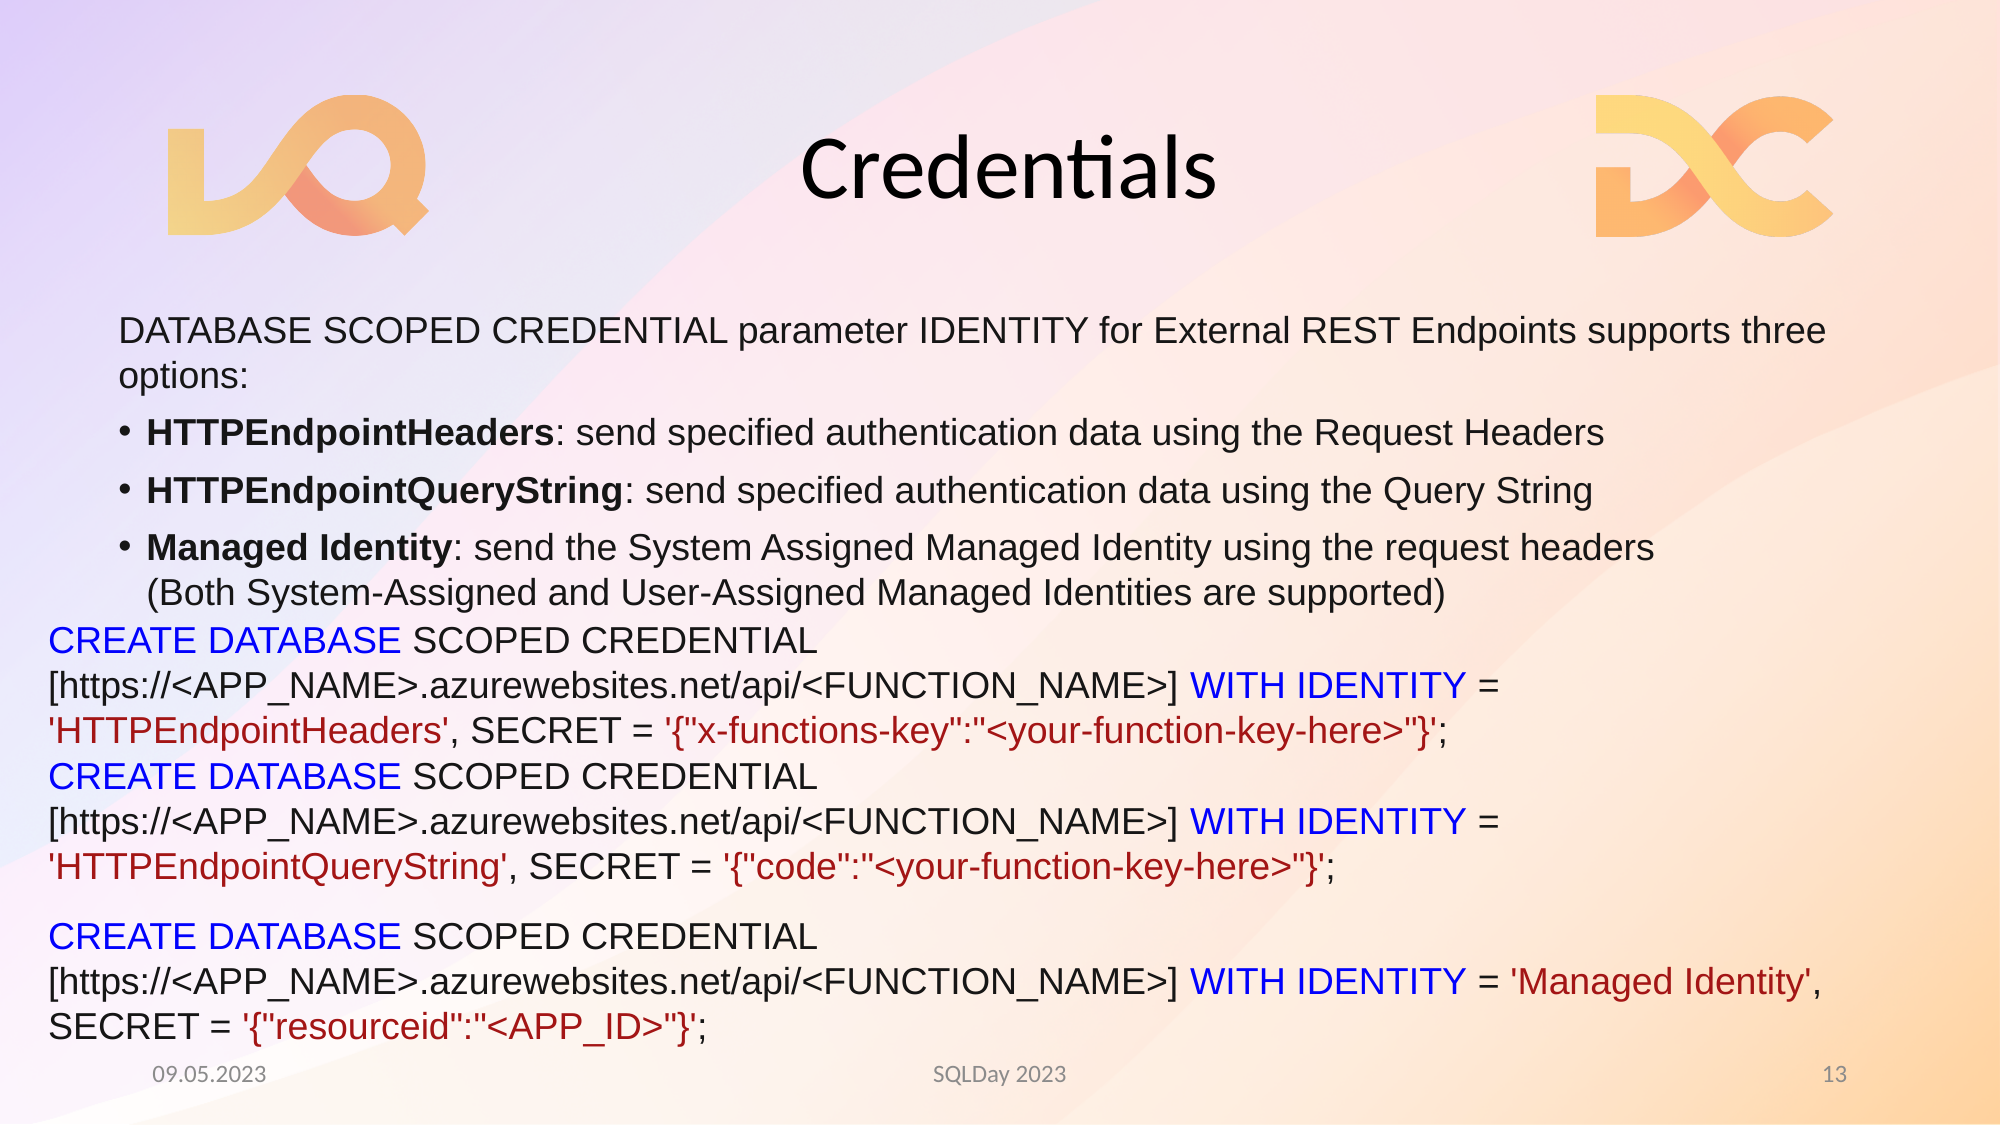

# Credentials
DATABASE SCOPED CREDENTIAL parameter IDENTITY for External REST Endpoints supports three options:
HTTPEndpointHeaders: send specified authentication data using the Request Headers
HTTPEndpointQueryString: send specified authentication data using the Query String
Managed Identity: send the System Assigned Managed Identity using the request headers
(Both System-Assigned and User-Assigned Managed Identities are supported)

CREATE DATABASE SCOPED CREDENTIAL [https://<APP_NAME>.azurewebsites.net/api/<FUNCTION_NAME>] WITH IDENTITY = 'HTTPEndpointHeaders', SECRET = '{"x-functions-key":"<your-function-key-here>"}';
CREATE DATABASE SCOPED CREDENTIAL [https://<APP_NAME>.azurewebsites.net/api/<FUNCTION_NAME>] WITH IDENTITY = 'HTTPEndpointQueryString', SECRET = '{"code":"<your-function-key-here>"}';
CREATE DATABASE SCOPED CREDENTIAL [https://<APP_NAME>.azurewebsites.net/api/<FUNCTION_NAME>] WITH IDENTITY = 'Managed Identity', SECRET = '{"resourceid":"<APP_ID>"}';
09.05.2023
SQLDay 2023
13